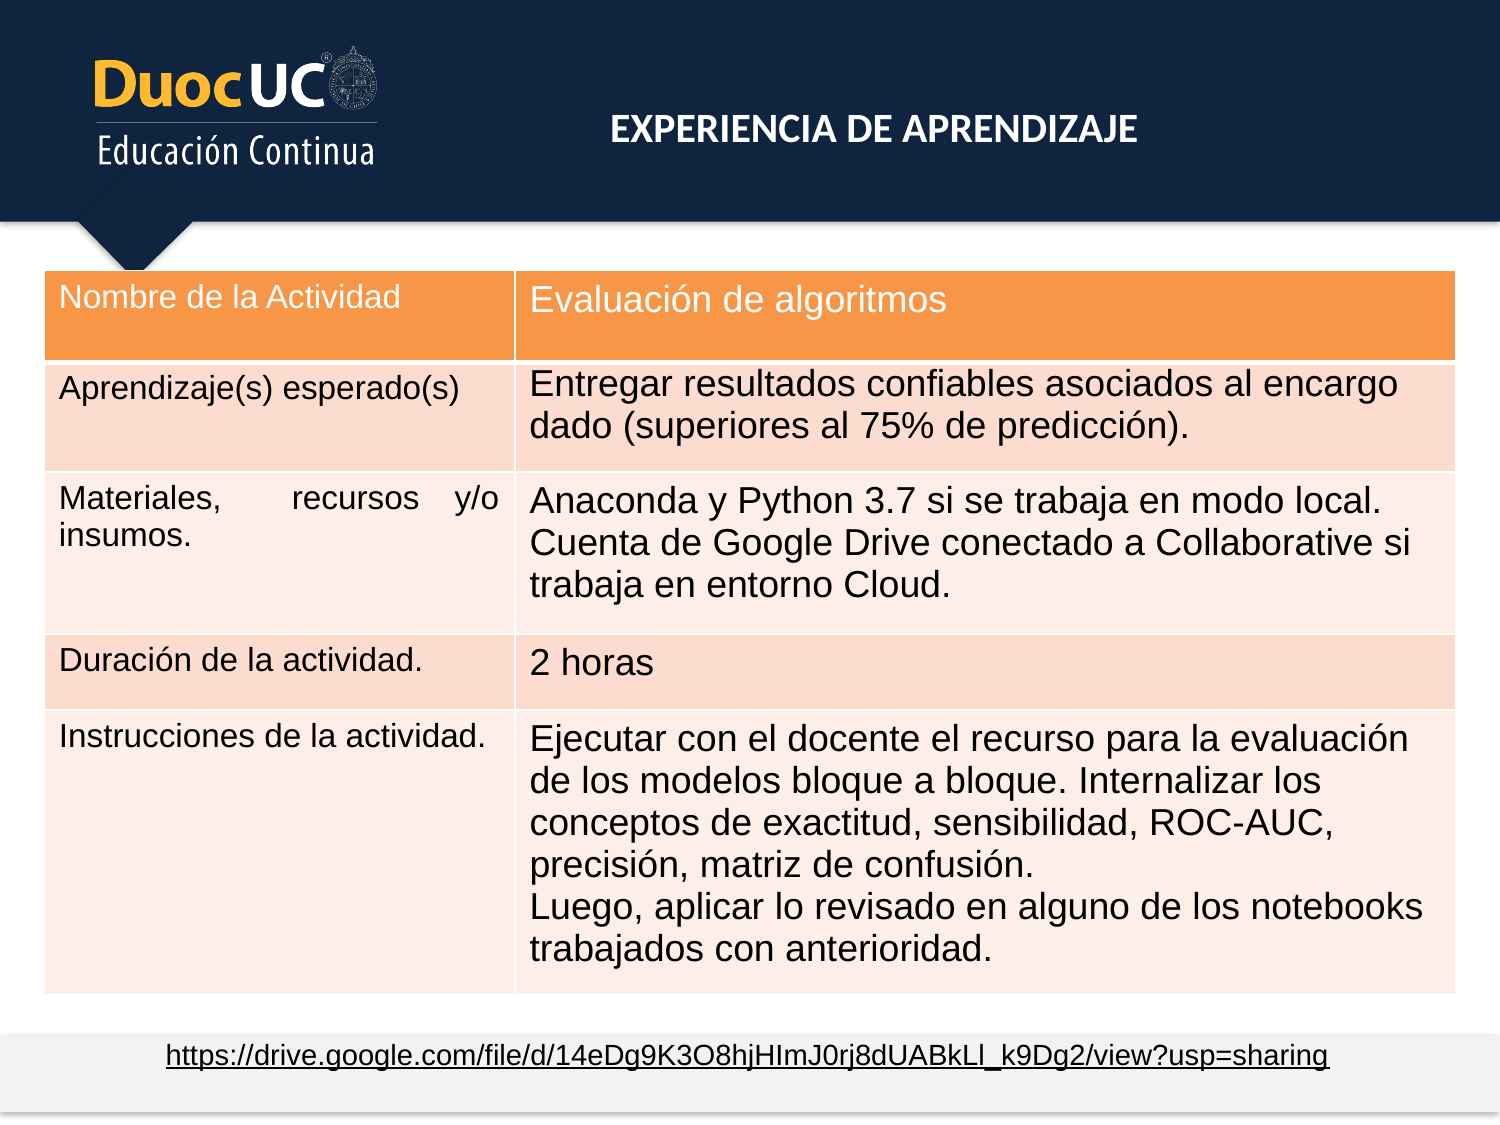

EXPERIENCIA DE APRENDIZAJE
| Nombre de la Actividad | Evaluación de algoritmos |
| --- | --- |
| Aprendizaje(s) esperado(s) | Entregar resultados confiables asociados al encargo dado (superiores al 75% de predicción). |
| Materiales, recursos y/o insumos. | Anaconda y Python 3.7 si se trabaja en modo local. Cuenta de Google Drive conectado a Collaborative si trabaja en entorno Cloud. |
| Duración de la actividad. | 2 horas |
| Instrucciones de la actividad. | Ejecutar con el docente el recurso para la evaluación de los modelos bloque a bloque. Internalizar los conceptos de exactitud, sensibilidad, ROC-AUC, precisión, matriz de confusión. Luego, aplicar lo revisado en alguno de los notebooks trabajados con anterioridad. |
https://drive.google.com/file/d/14eDg9K3O8hjHImJ0rj8dUABkLl_k9Dg2/view?usp=sharing